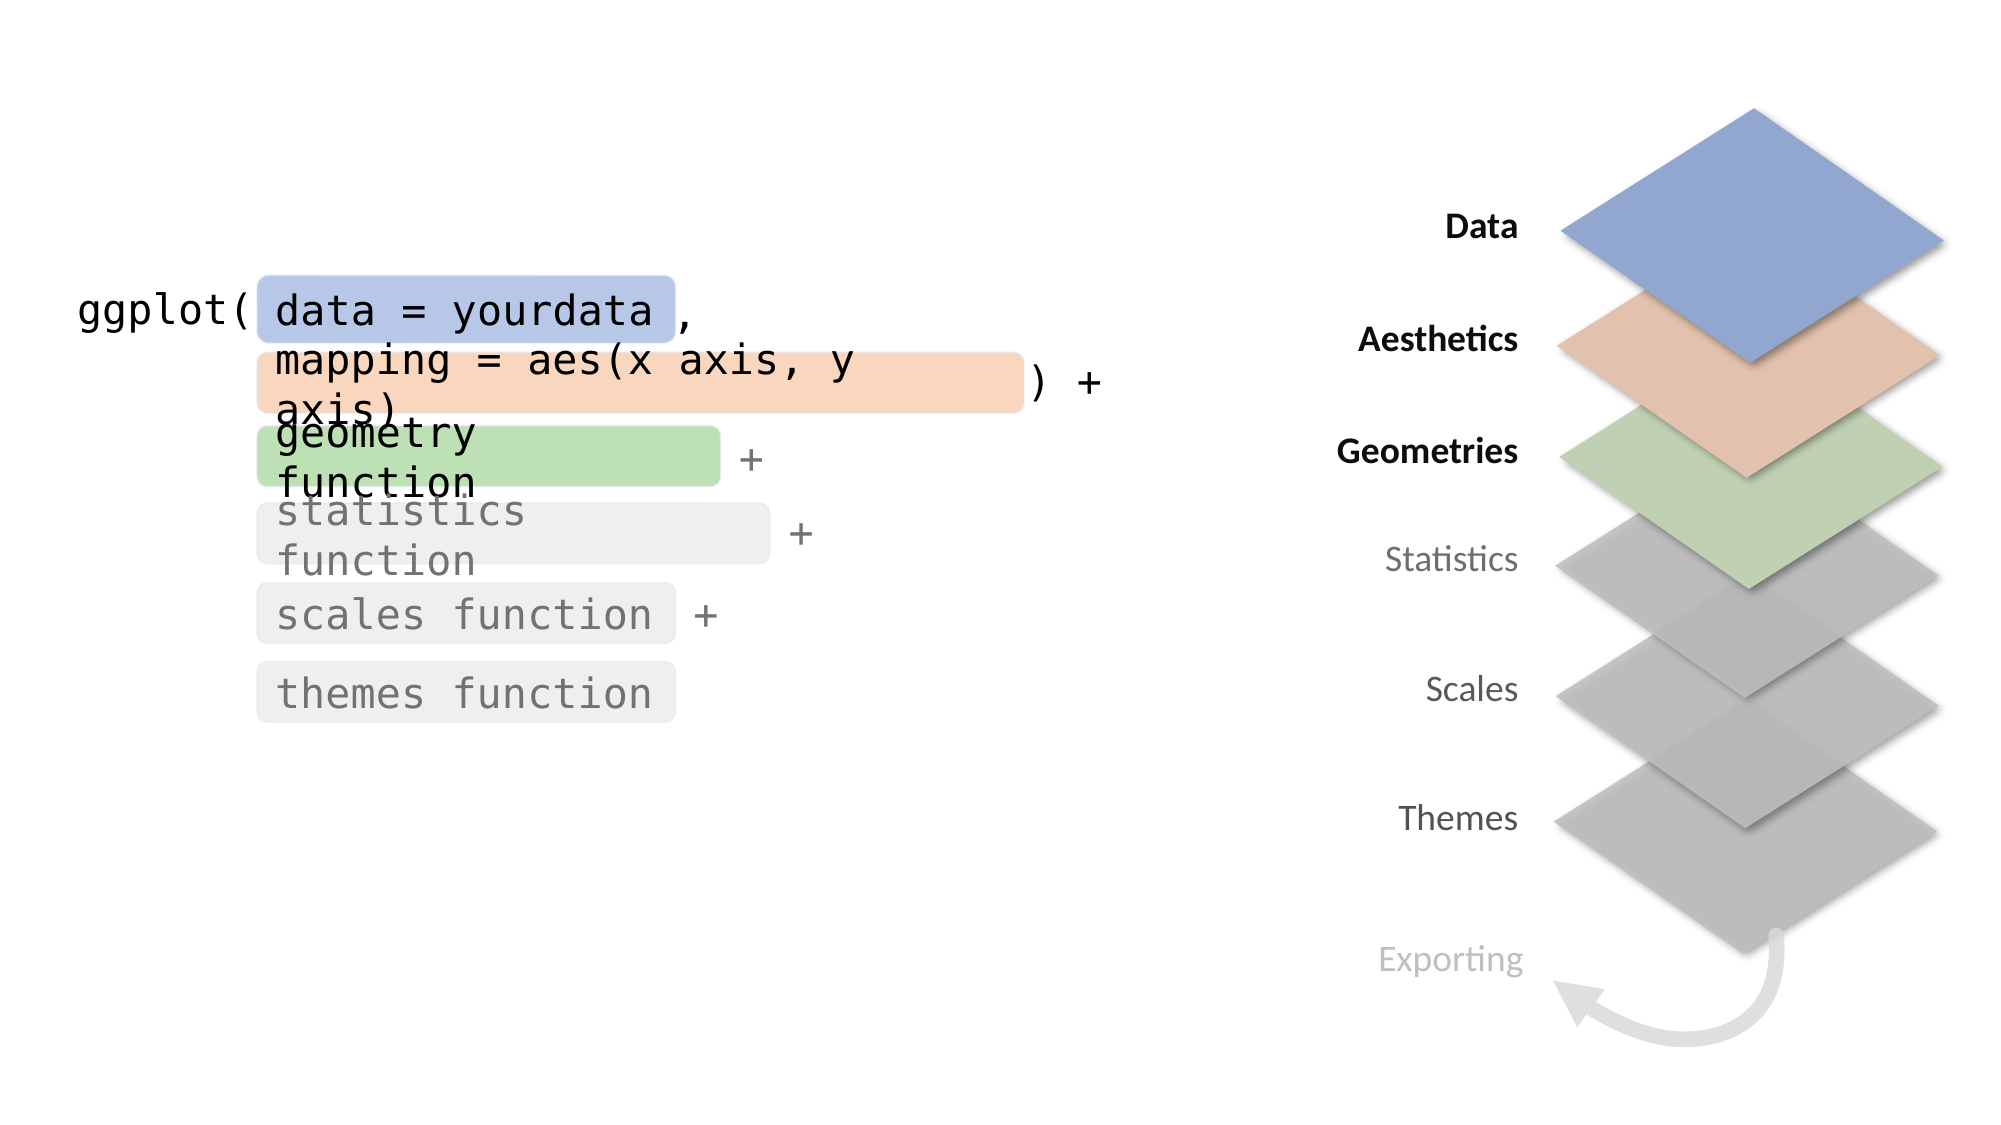

Data

,
ggplot(
data = yourdata
Aesthetics
) +
mapping = aes(x axis, y axis)

 +
Geometries
geometry function

 +
statistics function
Statistics
 +
scales function

Scales
themes function

Themes

Exporting